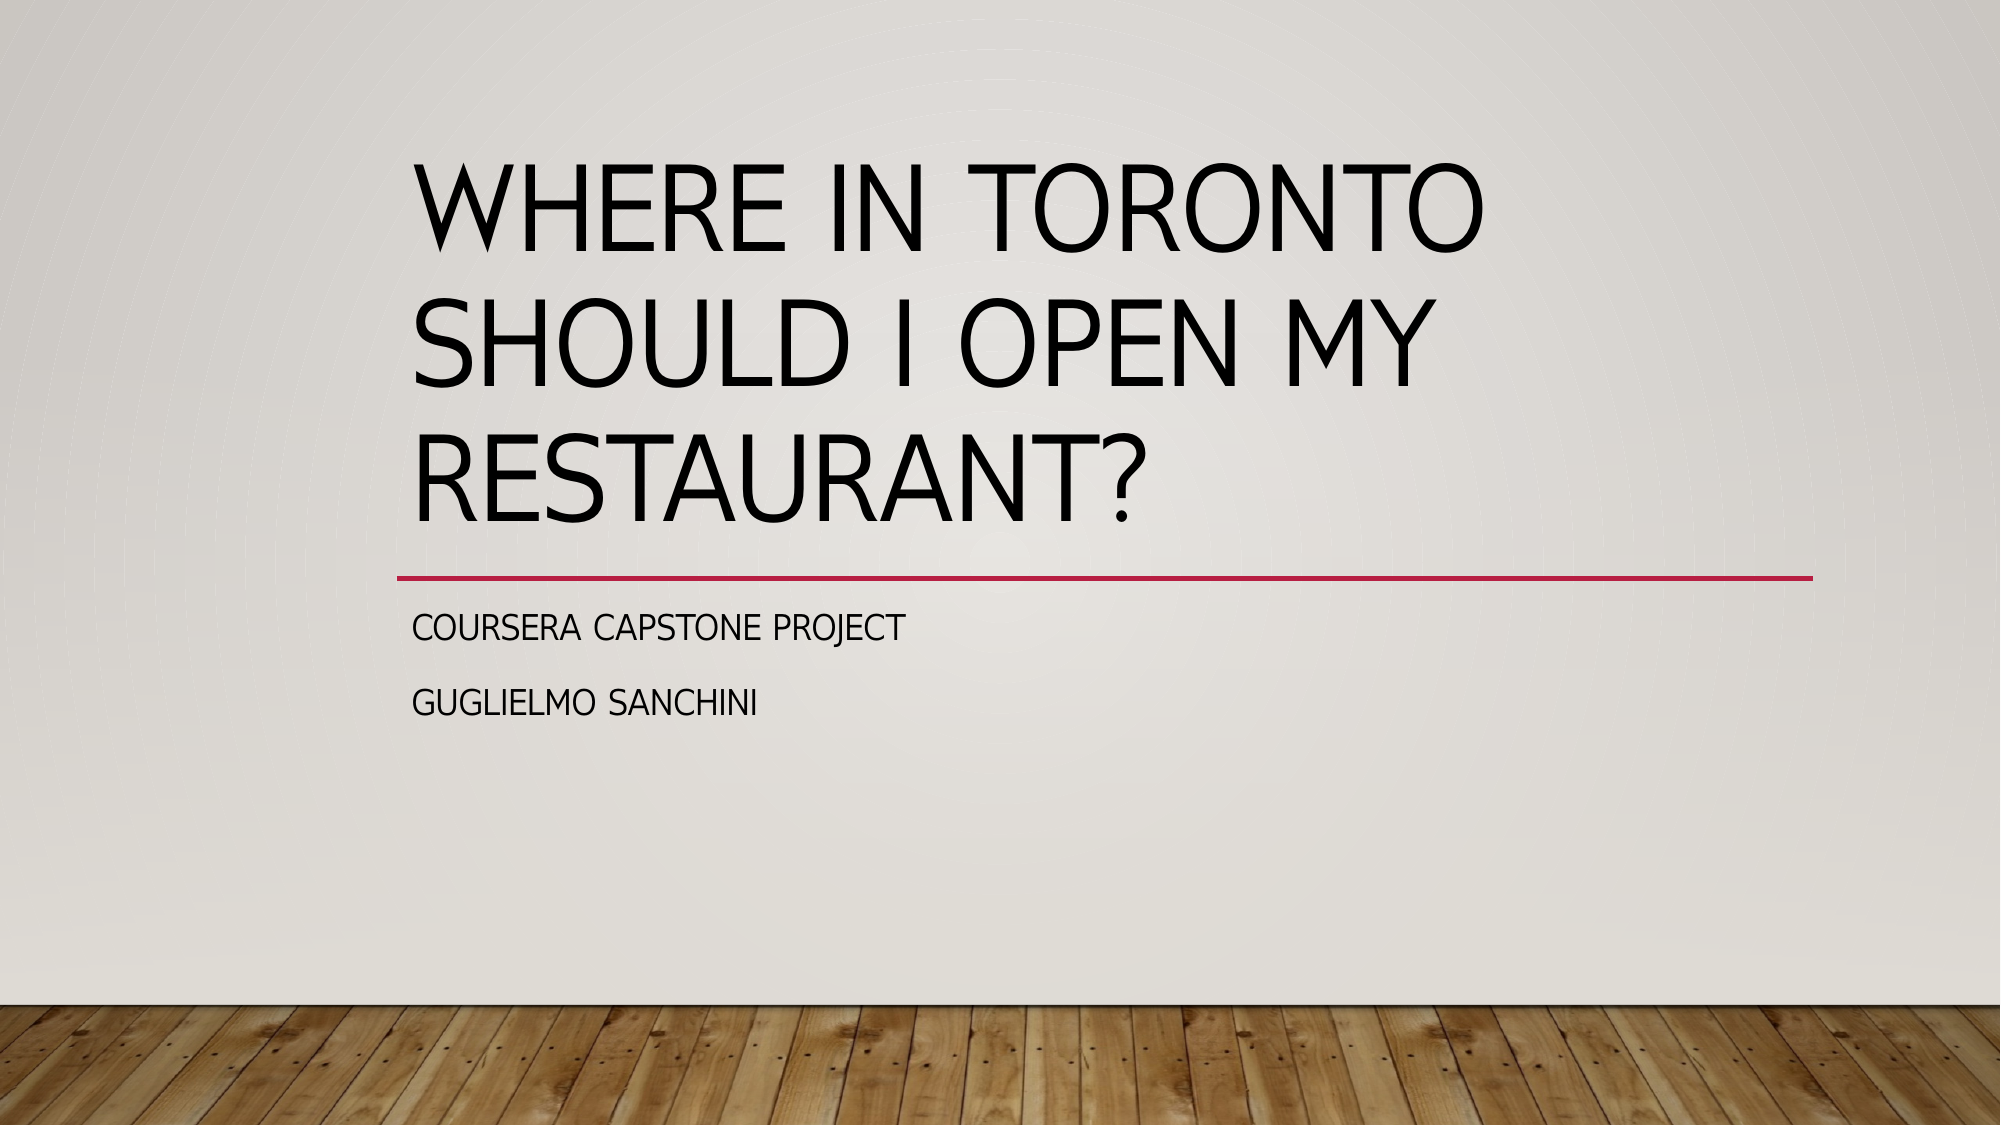

# Where in toronto should i open my restaurant?
Coursera capstone project
Guglielmo sanchini